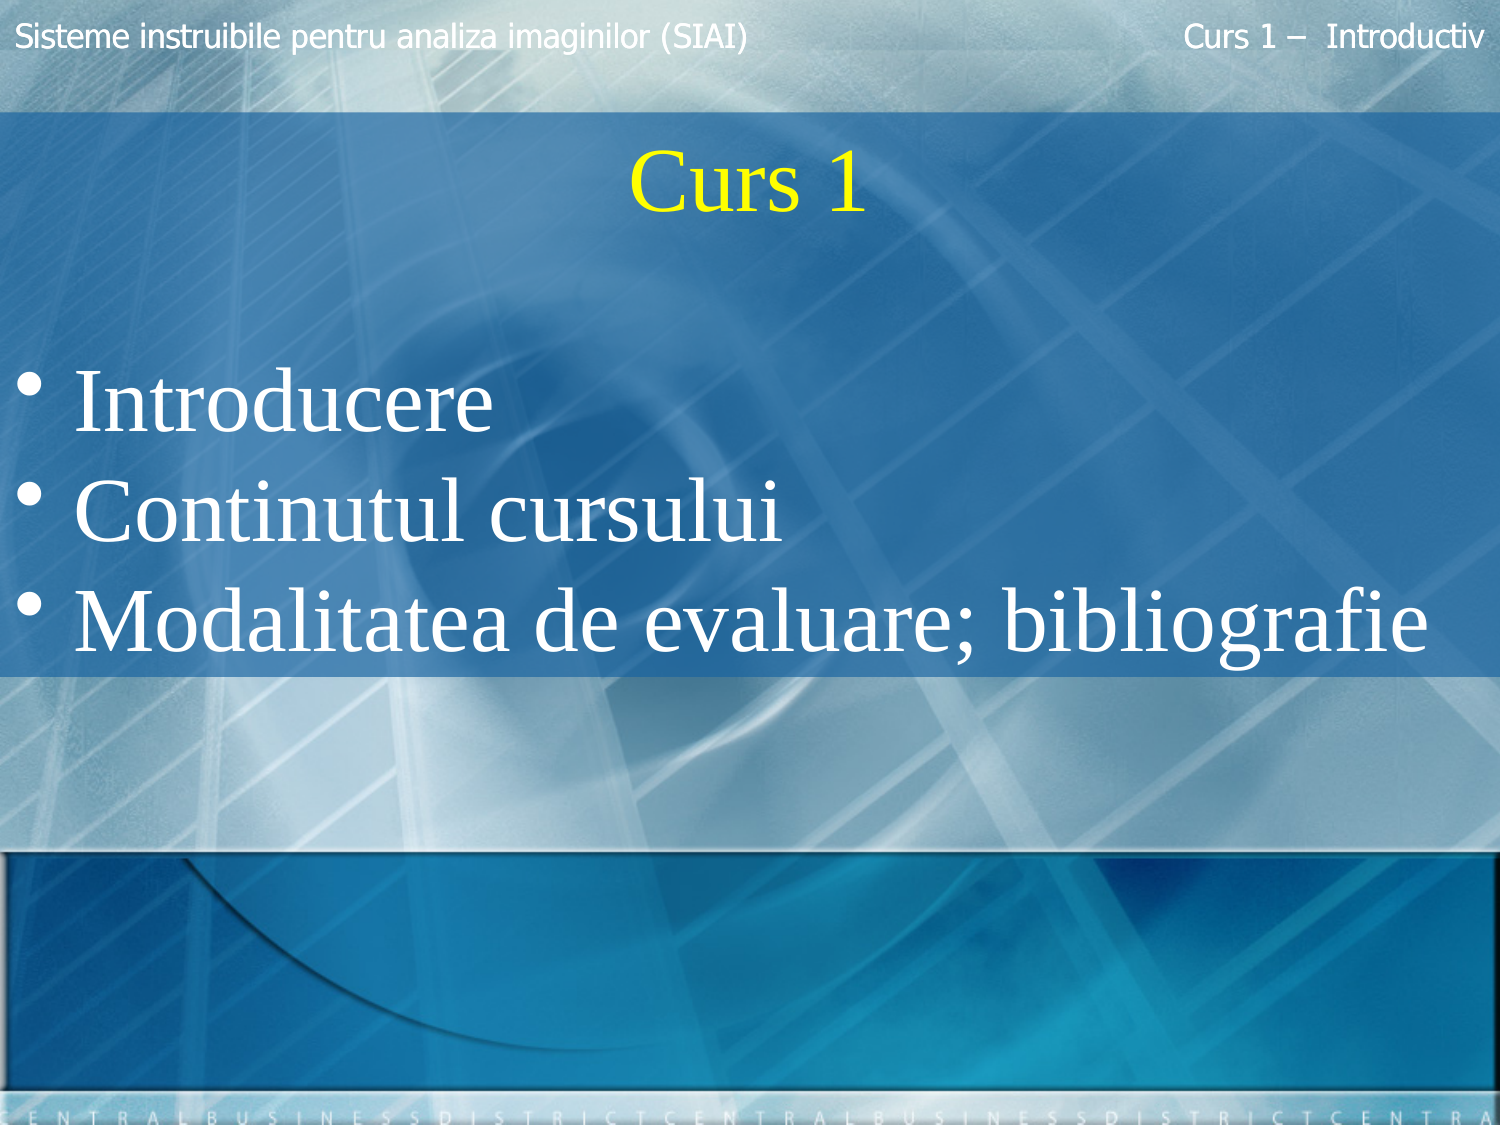

# Sisteme instruibile pentru analiza imaginilor (SIAI)
Sisteme instruibile pentru analiza imaginilor (SIAI)
Curs 1 –  Introductiv
Curs 1 –  Introductiv
Curs 1

 Introducere
 Continutul cursului
 Modalitatea de evaluare; bibliografie